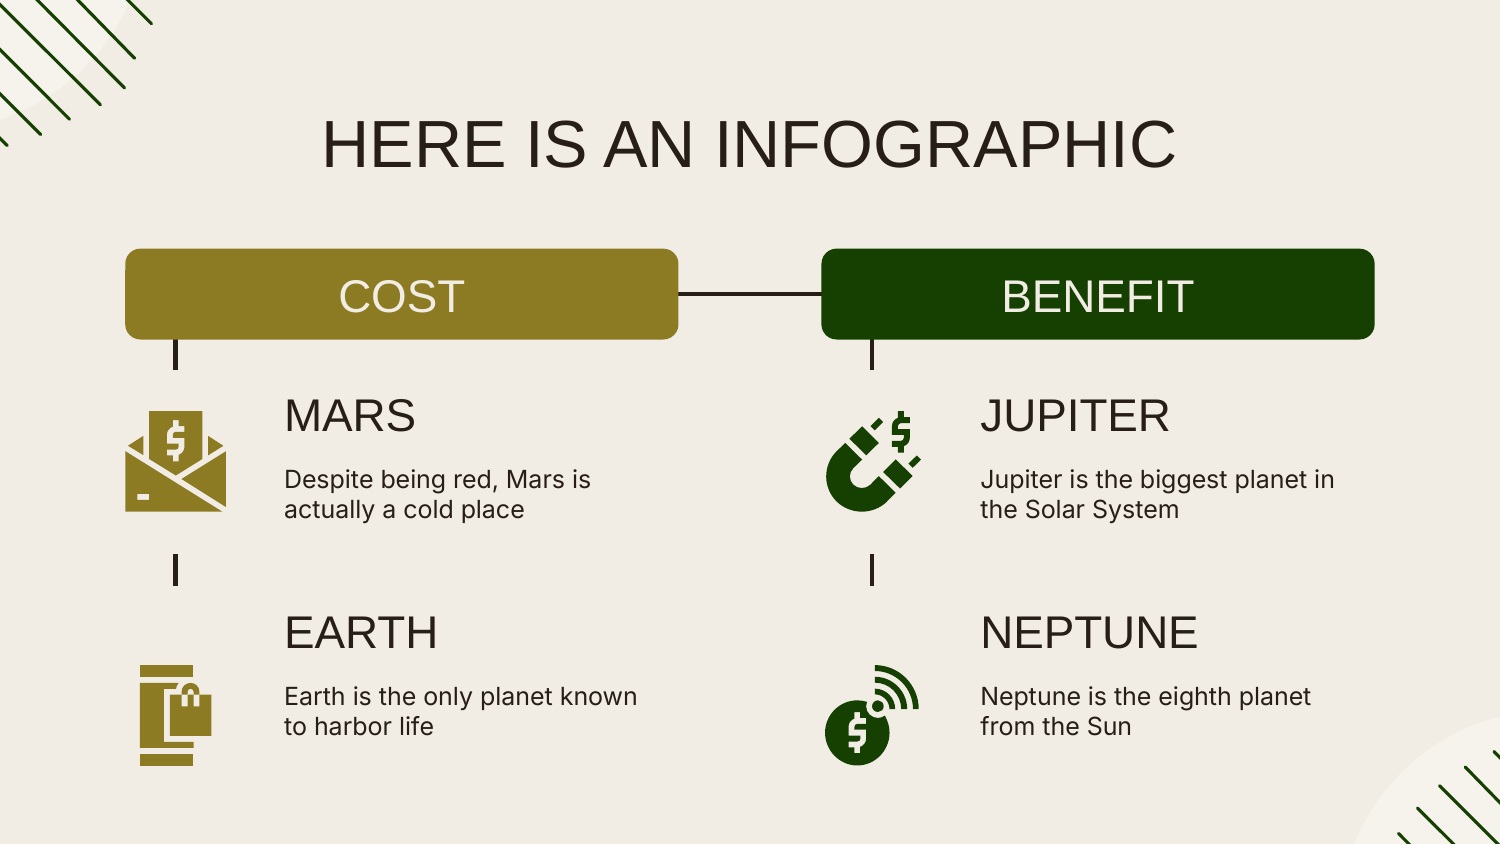

# HERE IS AN INFOGRAPHIC
COST
BENEFIT
MARS
JUPITER

Despite being red, Mars is actually a cold place
Jupiter is the biggest planet in the Solar System
EARTH
NEPTUNE
Earth is the only planet known to harbor life
Neptune is the eighth planet from the Sun